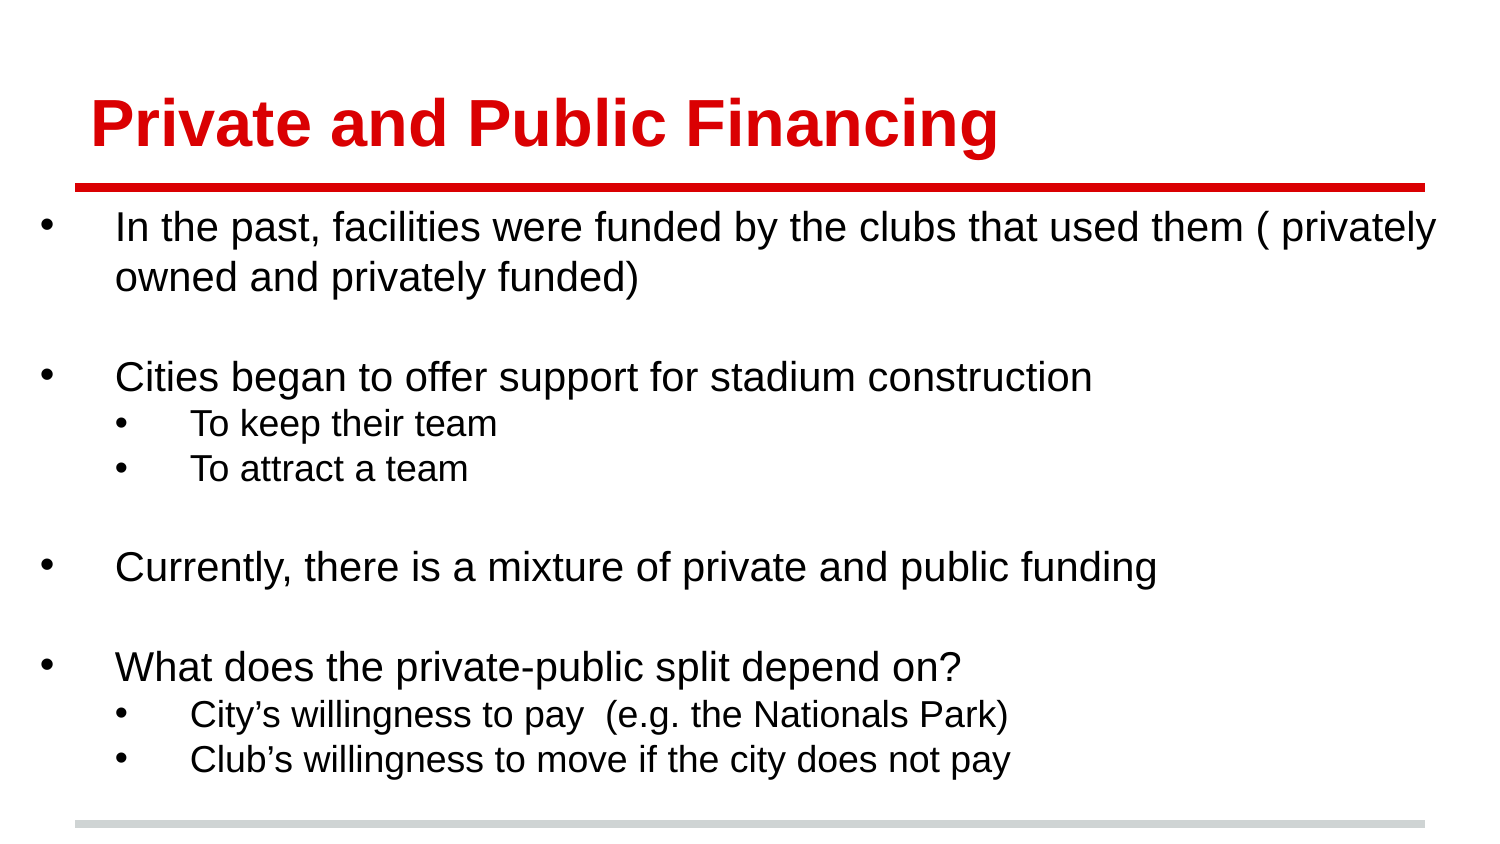

# Private and Public Financing
In the past, facilities were funded by the clubs that used them ( privately owned and privately funded)

Cities began to offer support for stadium construction
To keep their team
To attract a team

Currently, there is a mixture of private and public funding

What does the private-public split depend on?
City’s willingness to pay  (e.g. the Nationals Park)
Club’s willingness to move if the city does not pay